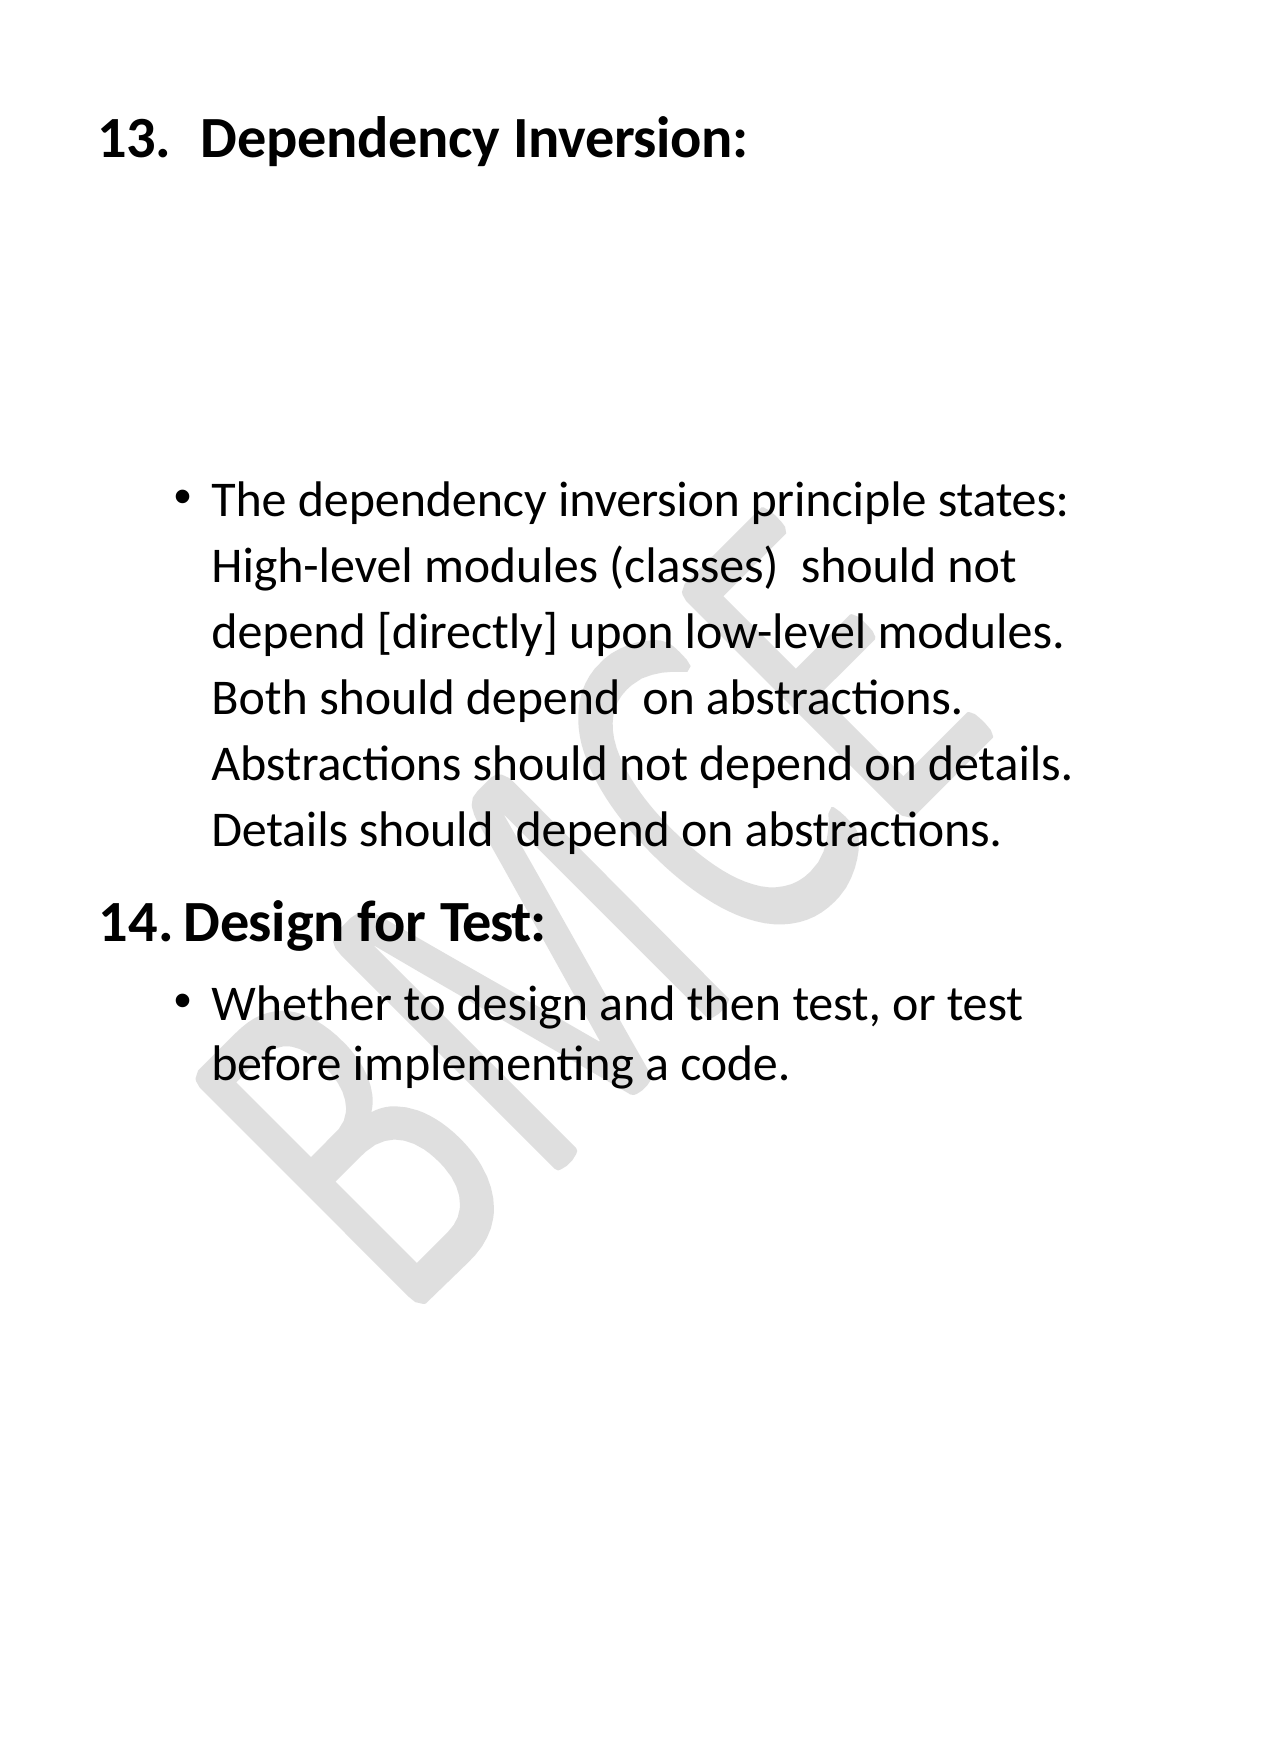

# 13.	Dependency Inversion:
The dependency inversion principle states: High-level modules (classes)  should not depend [directly] upon low-level modules. Both should depend  on abstractions. Abstractions should not depend on details. Details should  depend on abstractions.
Design for Test:
Whether to design and then test, or test before implementing a code.